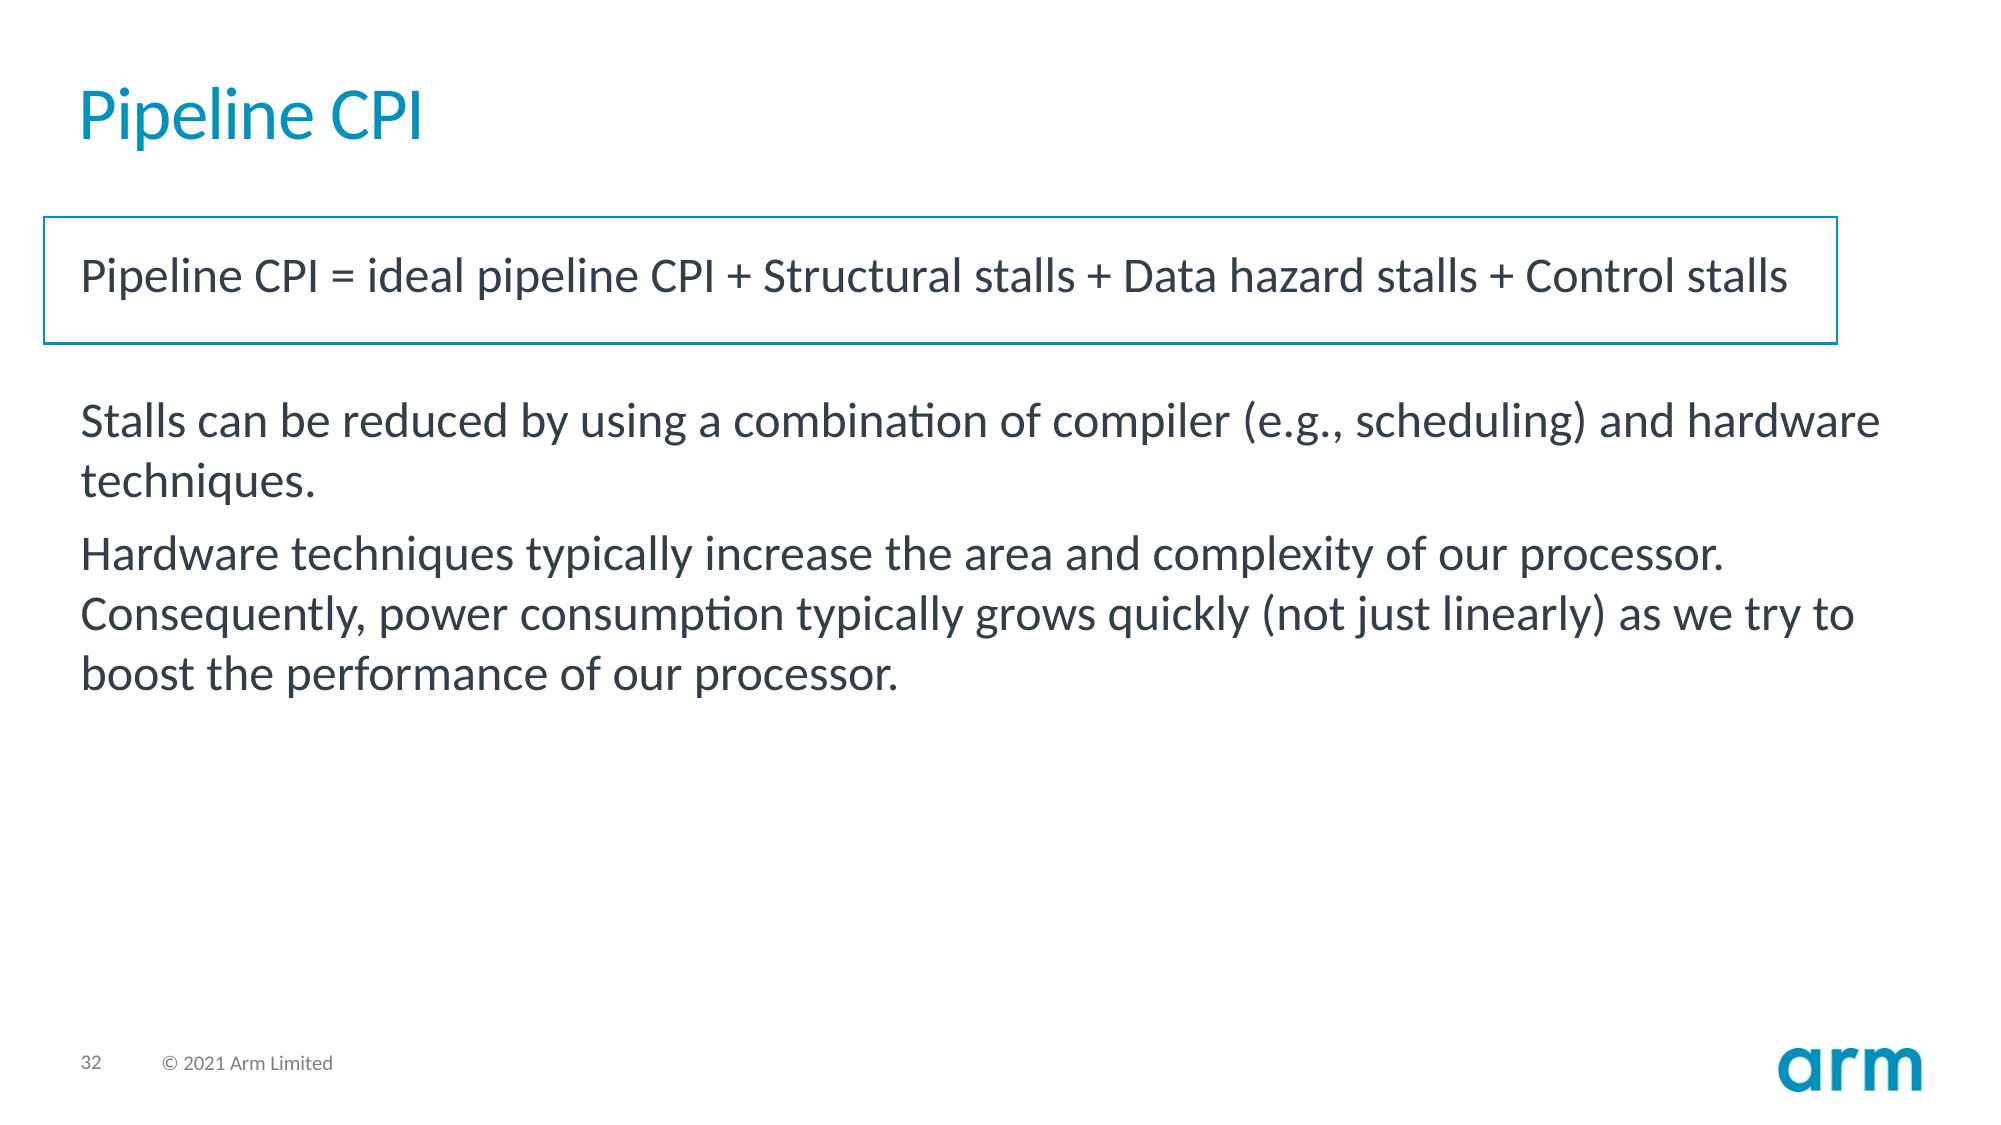

# Pipeline CPI

Pipeline CPI = ideal pipeline CPI + Structural stalls + Data hazard stalls + Control stalls

Stalls can be reduced by using a combination of compiler (e.g., scheduling) and hardware techniques.
Hardware techniques typically increase the area and complexity of our processor. Consequently, power consumption typically grows quickly (not just linearly) as we try to boost the performance of our processor.